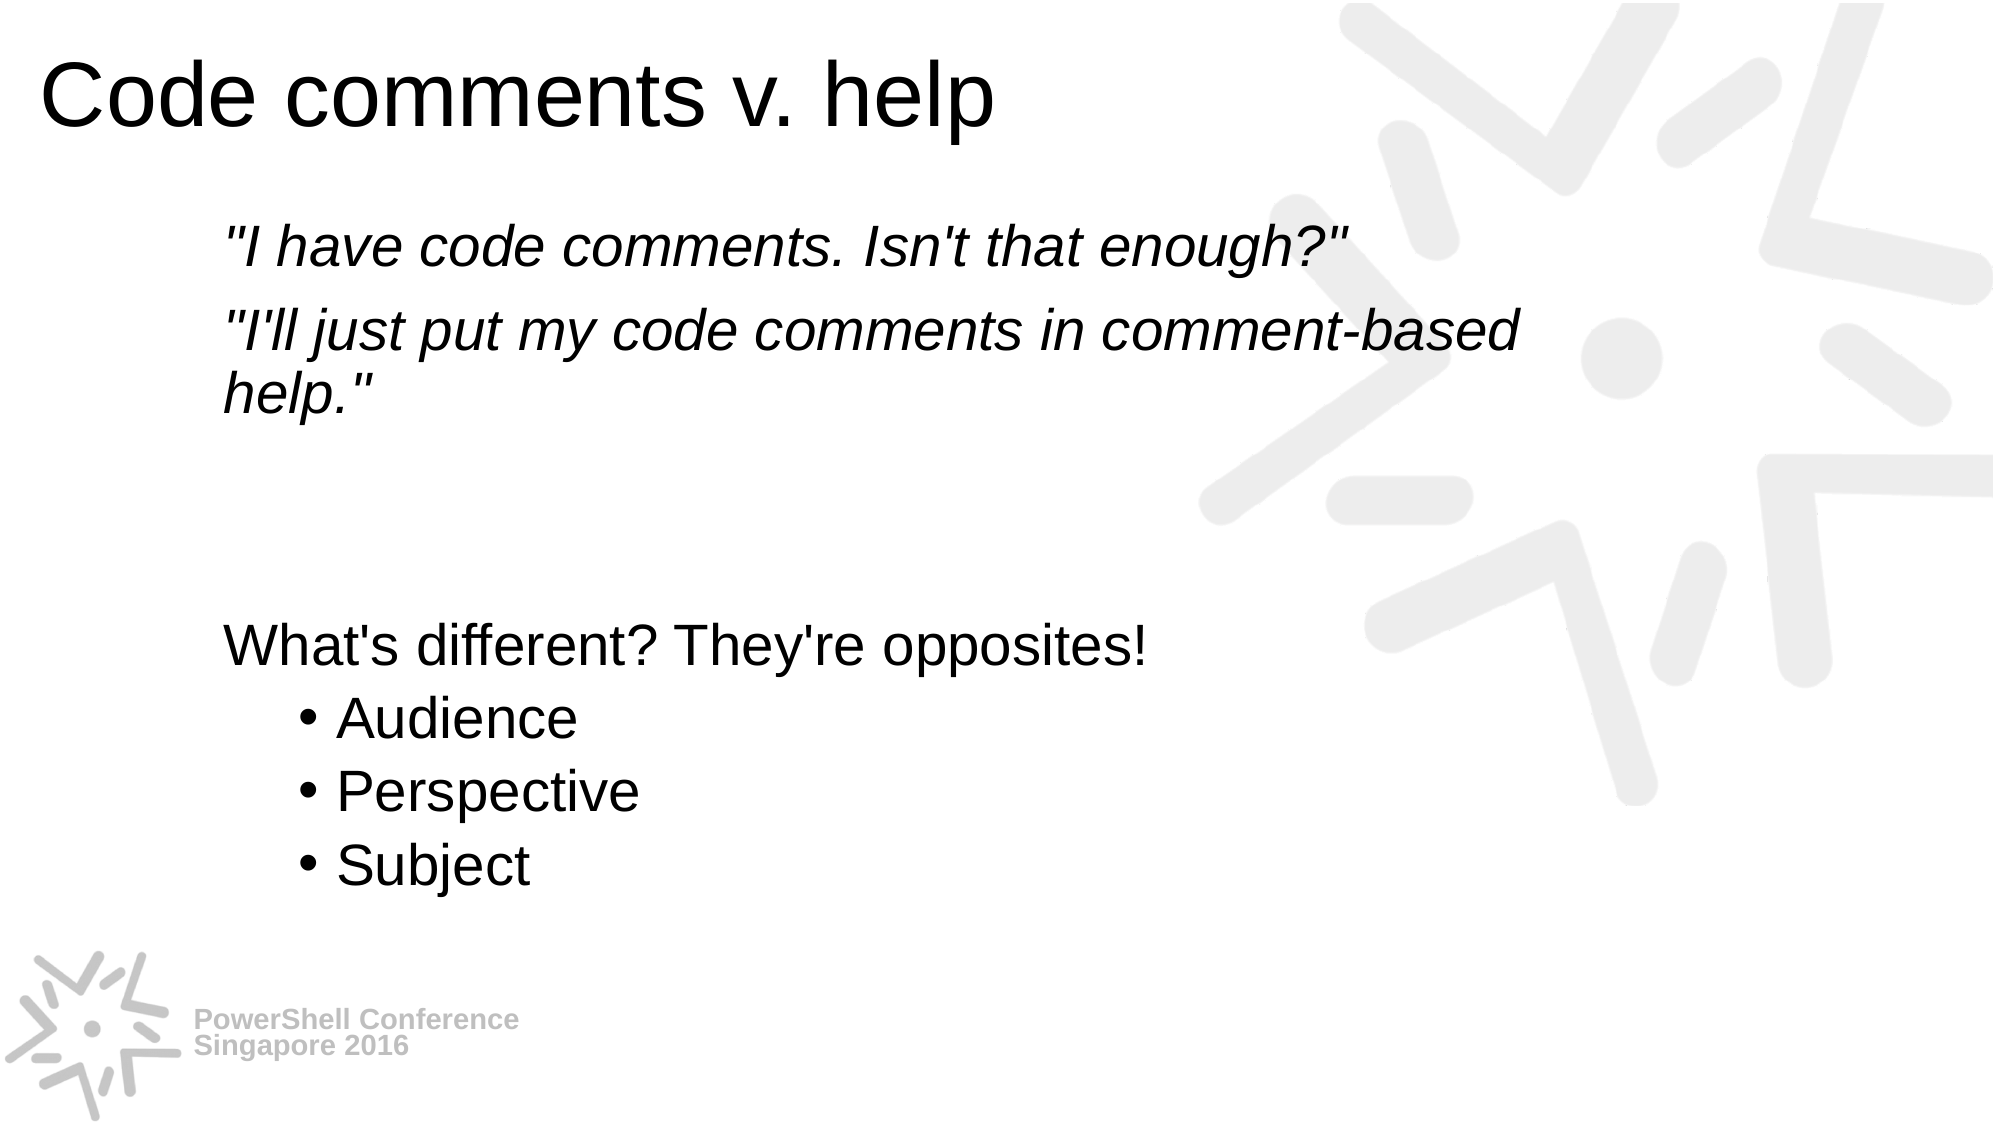

# Code comments v. help
"I have code comments. Isn't that enough?"
"I'll just put my code comments in comment-based help."

What's different? They're opposites!
Audience
Perspective
Subject